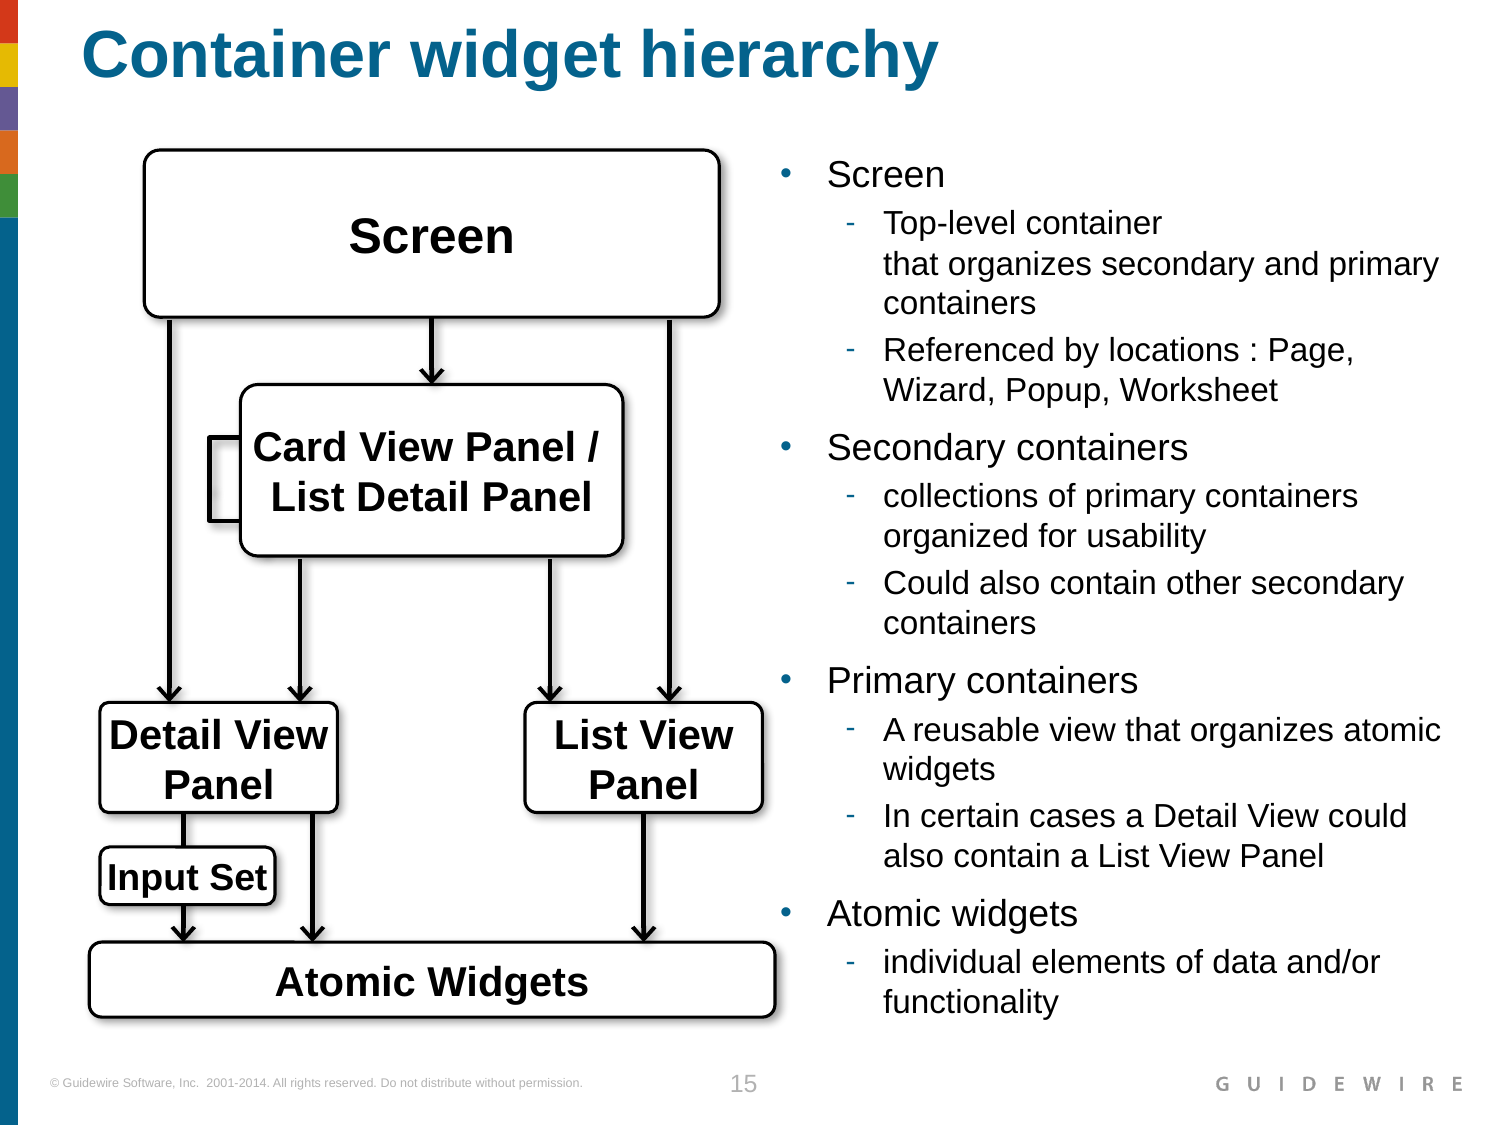

# Container widget hierarchy
Screen
Screen
Top-level container
that organizes secondary and primary containers
Referenced by locations : Page, Wizard, Popup, Worksheet
Secondary containers
collections of primary containers organized for usability
Could also contain other secondary containers
Primary containers
A reusable view that organizes atomic widgets
In certain cases a Detail View could also contain a List View Panel
Atomic widgets
individual elements of data and/or functionality

Card View Panel /
List Detail Panel
Detail View
Panel
List View
Panel
Input Set
Atomic Widgets